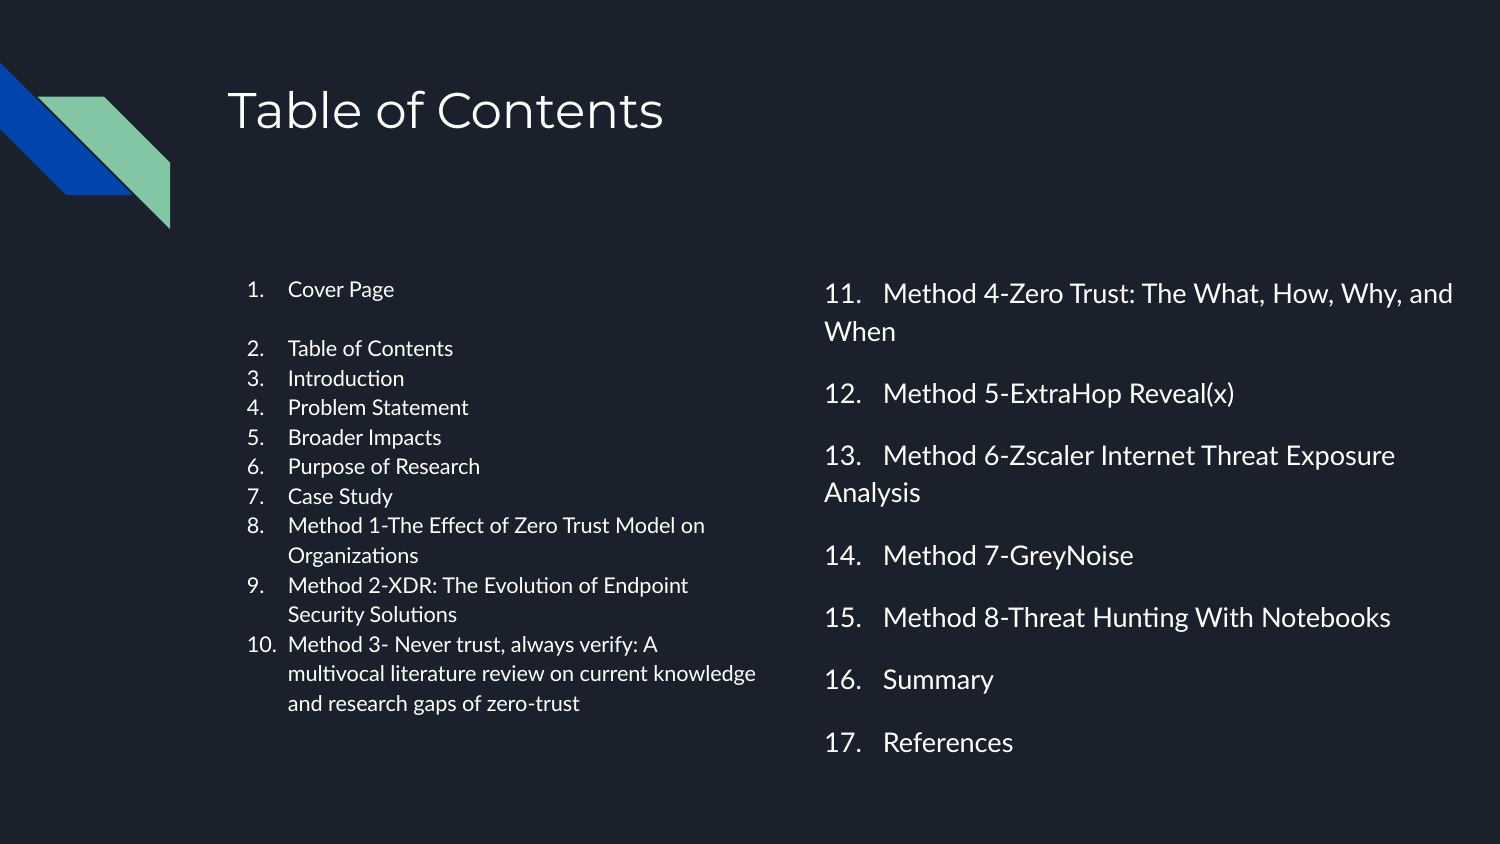

# Table of Contents
Cover Page
Table of Contents
Introduction
Problem Statement
Broader Impacts
Purpose of Research
Case Study
Method 1-The Effect of Zero Trust Model on Organizations
Method 2-XDR: The Evolution of Endpoint Security Solutions
Method 3- Never trust, always verify: A multivocal literature review on current knowledge and research gaps of zero-trust
11.   Method 4-Zero Trust: The What, How, Why, and When
12.   Method 5-ExtraHop Reveal(x)
13.   Method 6-Zscaler Internet Threat Exposure Analysis
14.   Method 7-GreyNoise
15.   Method 8-Threat Hunting With Notebooks
16.   Summary
17.   References